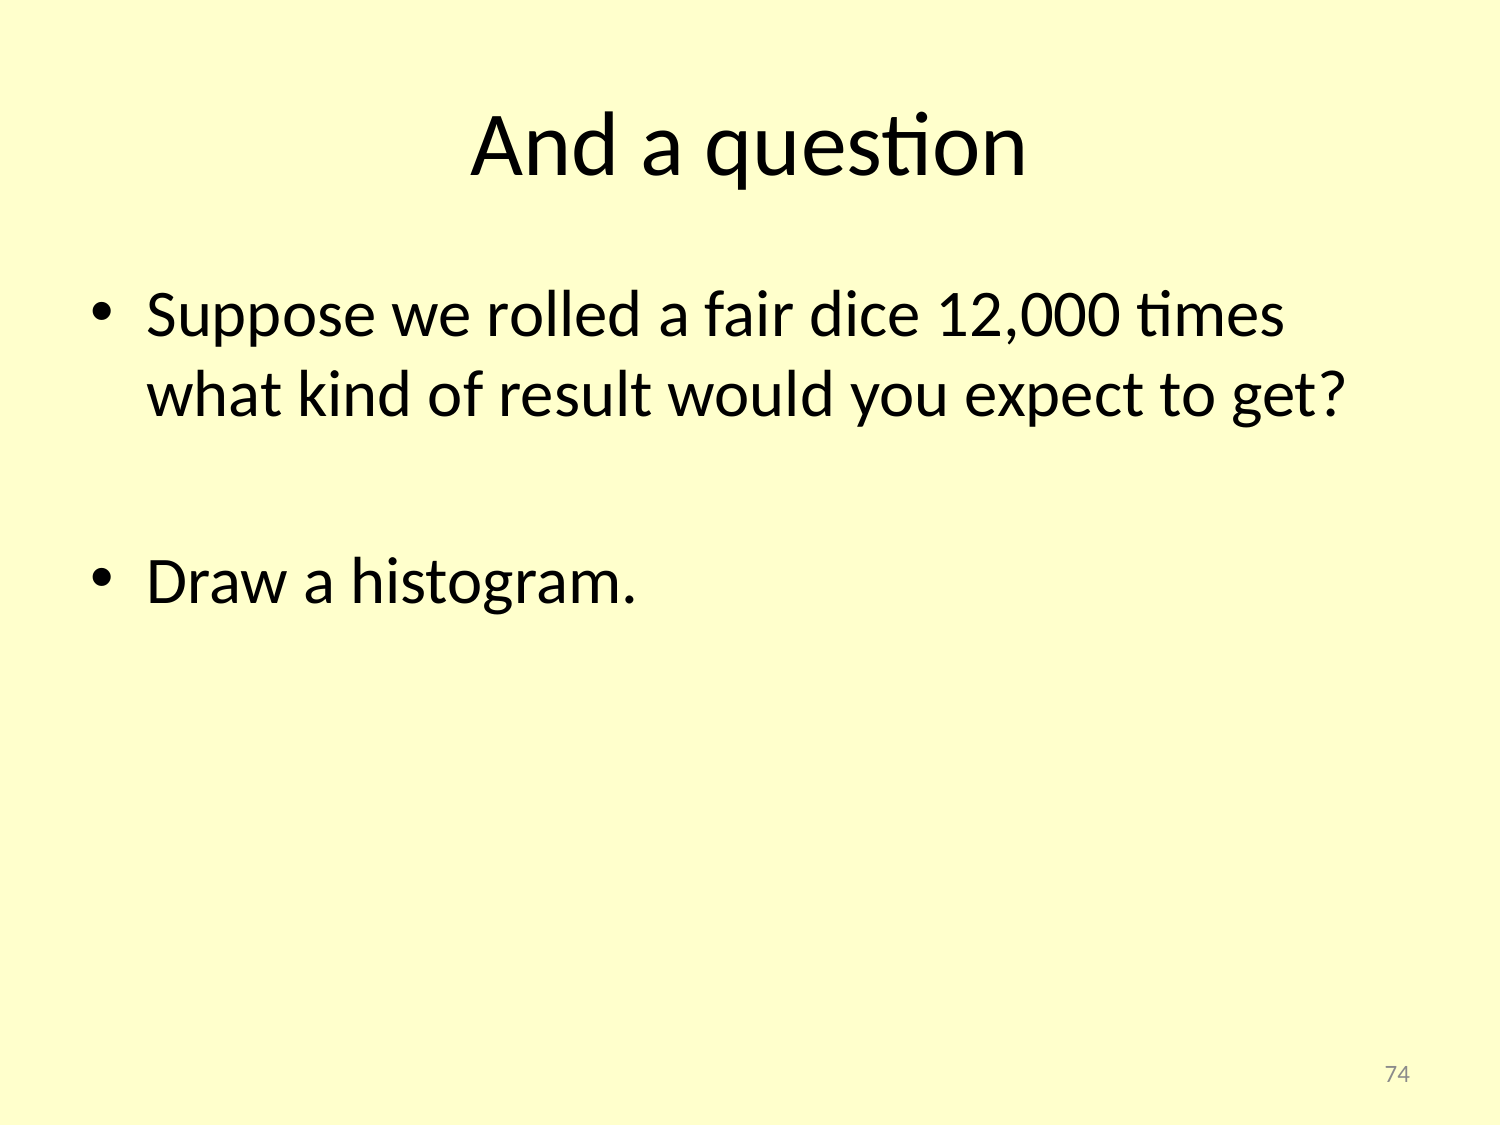

# And a question
Suppose we rolled a fair dice 12,000 times what kind of result would you expect to get?

Draw a histogram.
74